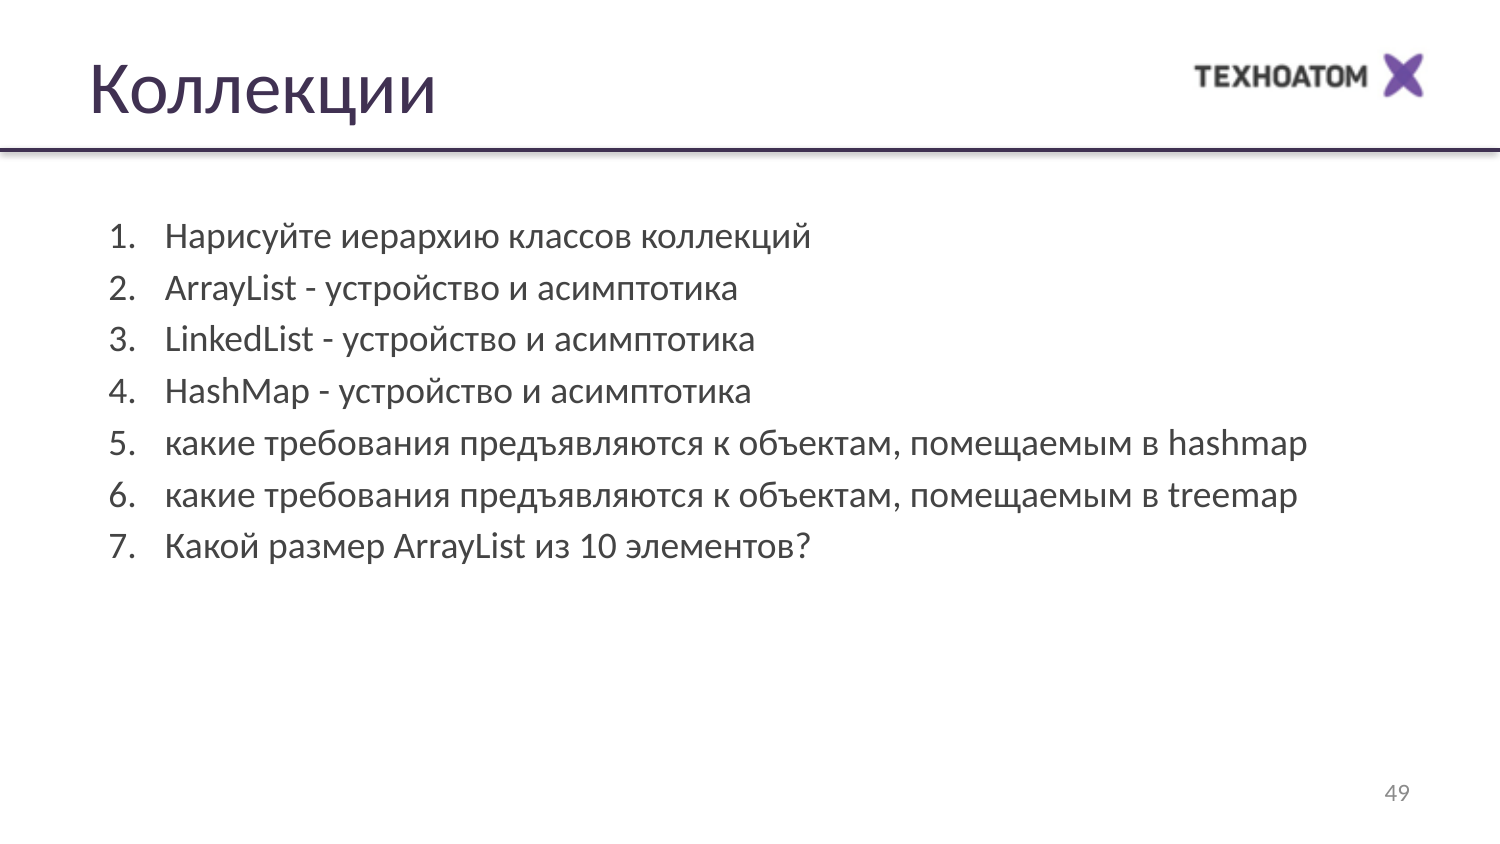

Коллекции
Нарисуйте иерархию классов коллекций
ArrayList - устройство и асимптотика
LinkedList - устройство и асимптотика
HashMap - устройство и асимптотика
какие требования предъявляются к объектам, помещаемым в hashmap
какие требования предъявляются к объектам, помещаемым в treemap
Какой размер ArrayList из 10 элементов?

49